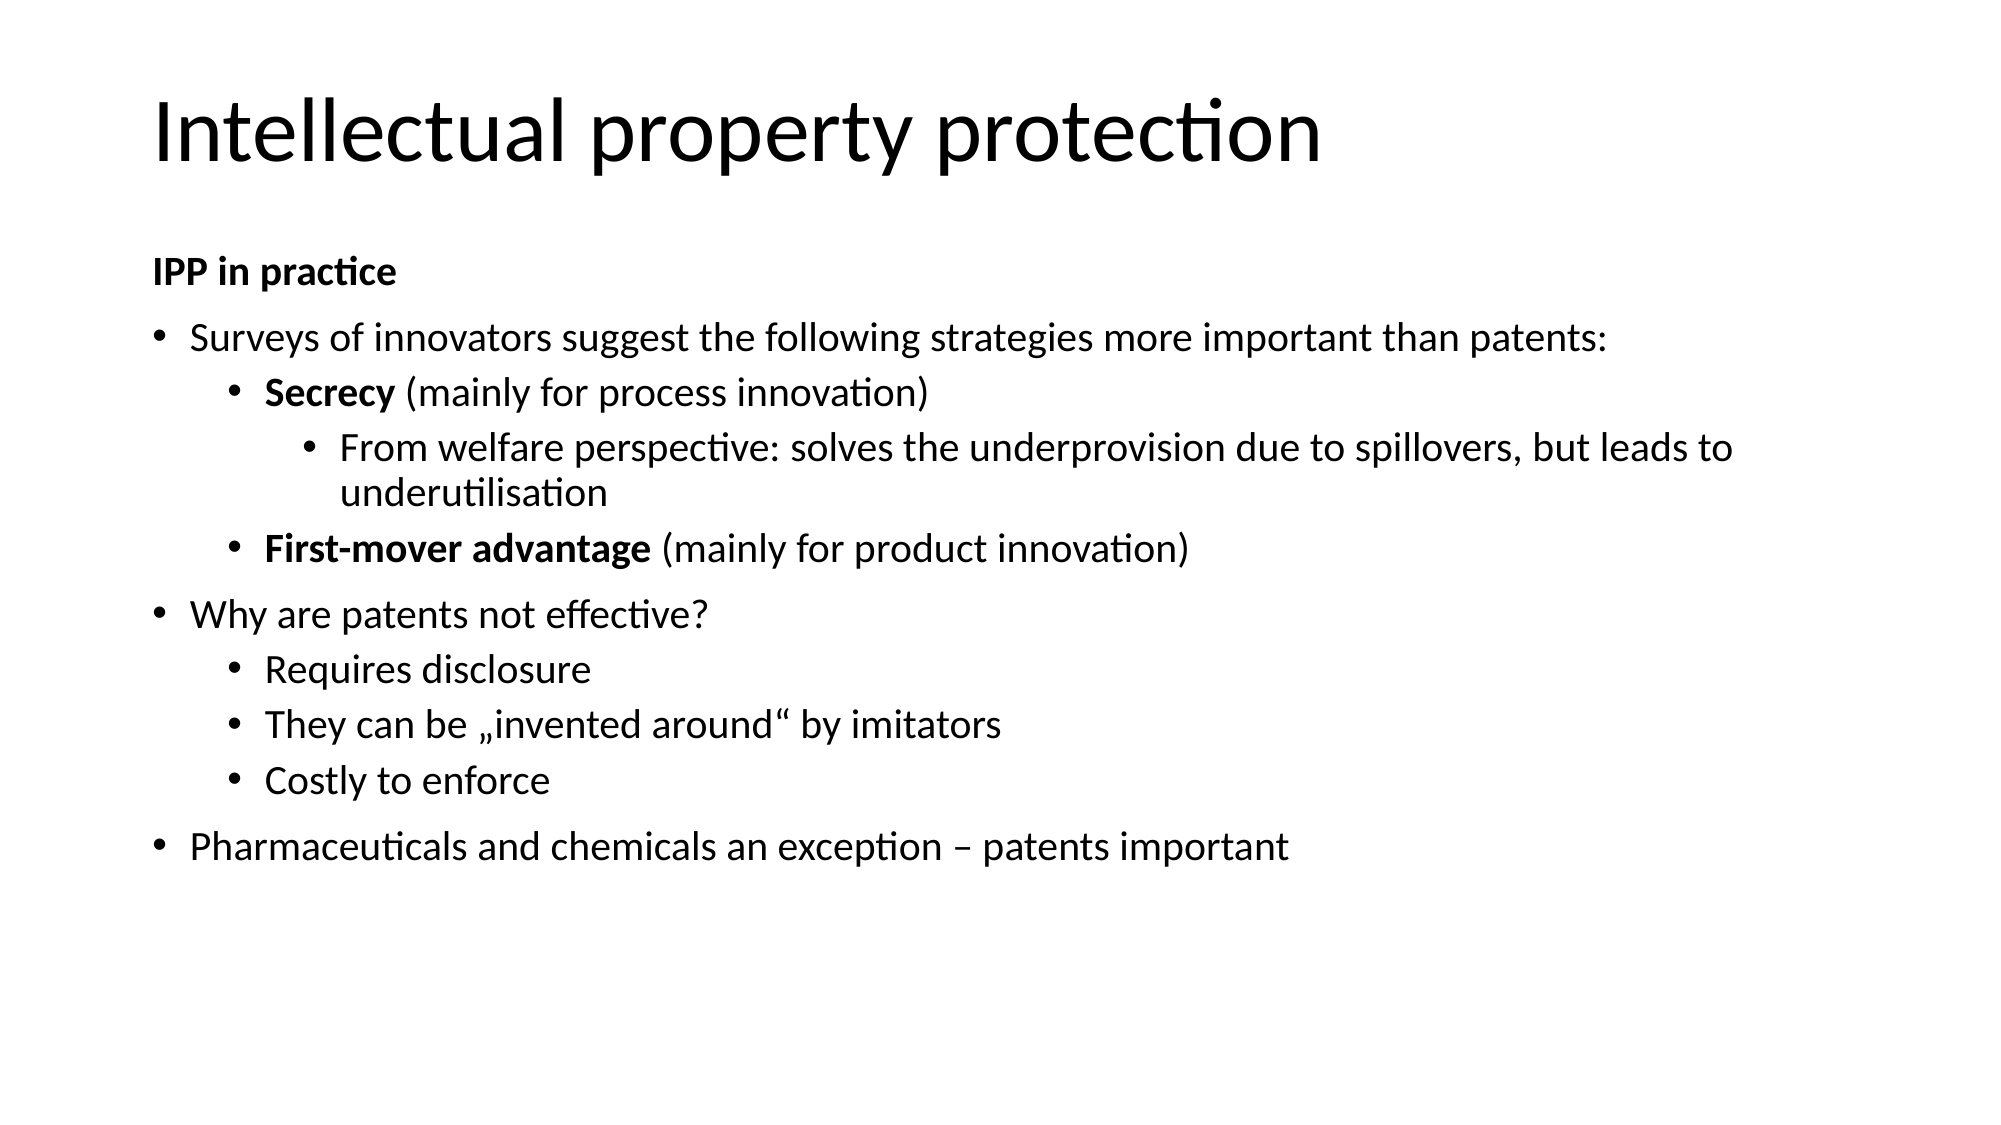

Intellectual property protection
IPP in practice
Surveys of innovators suggest the following strategies more important than patents:
Secrecy (mainly for process innovation)
From welfare perspective: solves the underprovision due to spillovers, but leads to underutilisation
First-mover advantage (mainly for product innovation)
Why are patents not effective?
Requires disclosure
They can be „invented around“ by imitators
Costly to enforce
Pharmaceuticals and chemicals an exception – patents important